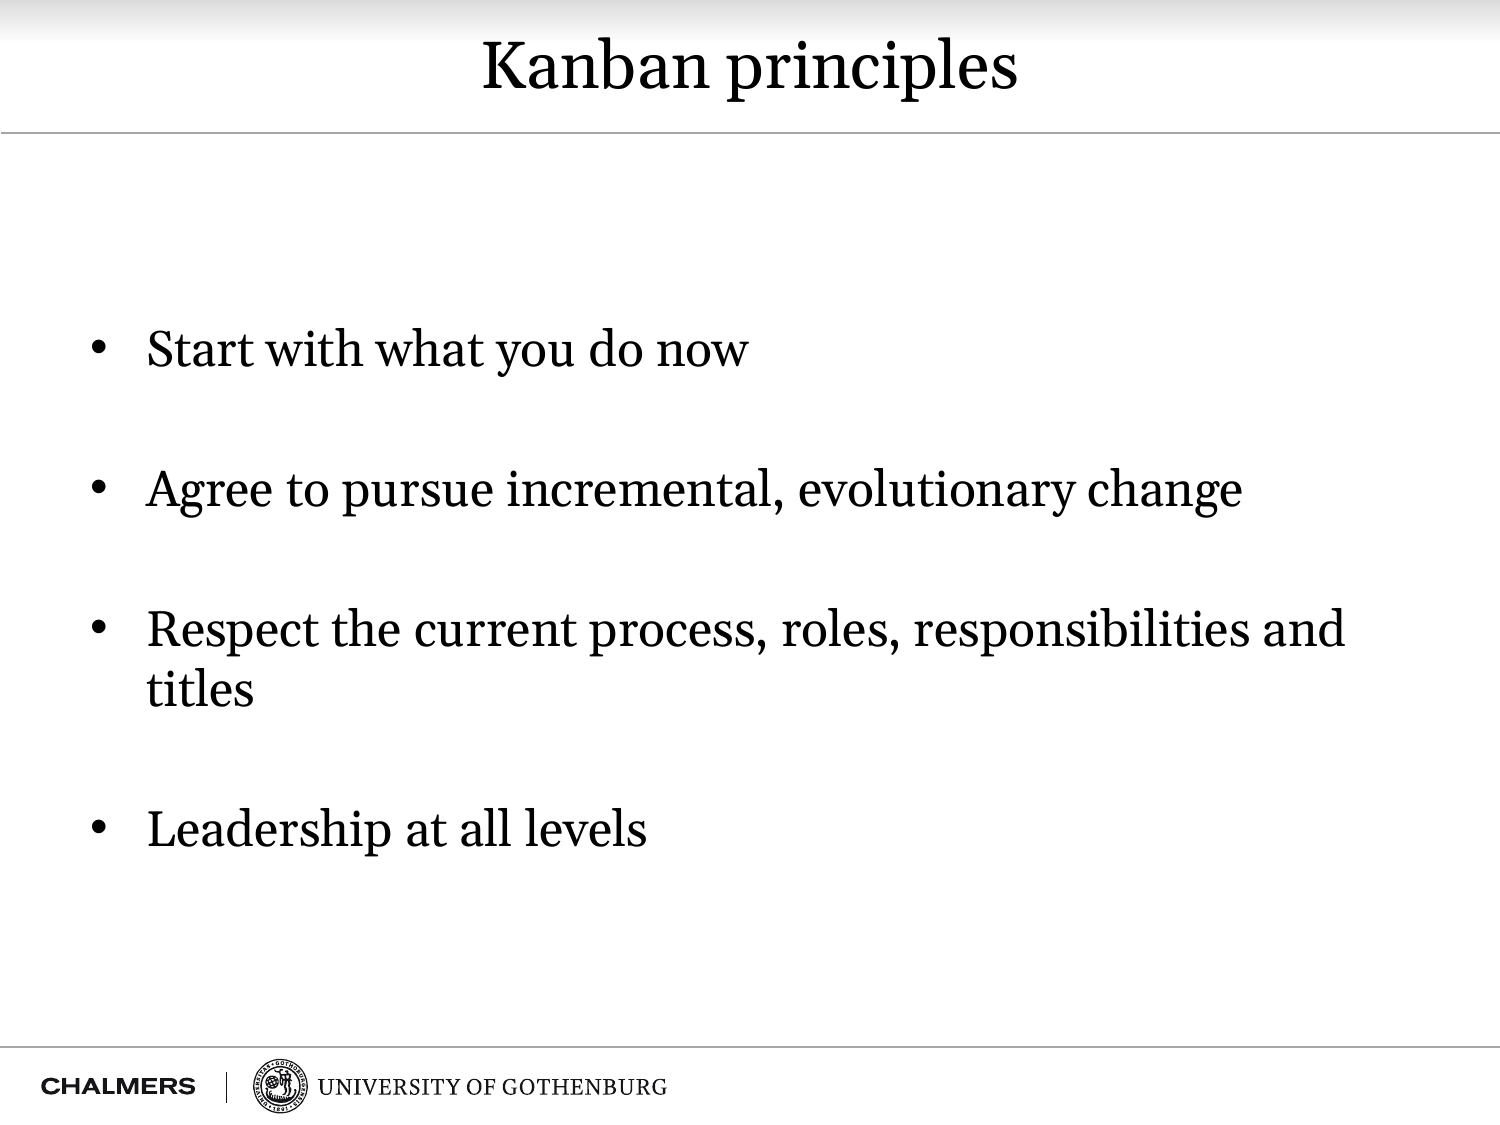

# Kanban principles
Start with what you do now

Agree to pursue incremental, evolutionary change

Respect the current process, roles, responsibilities and titles

Leadership at all levels